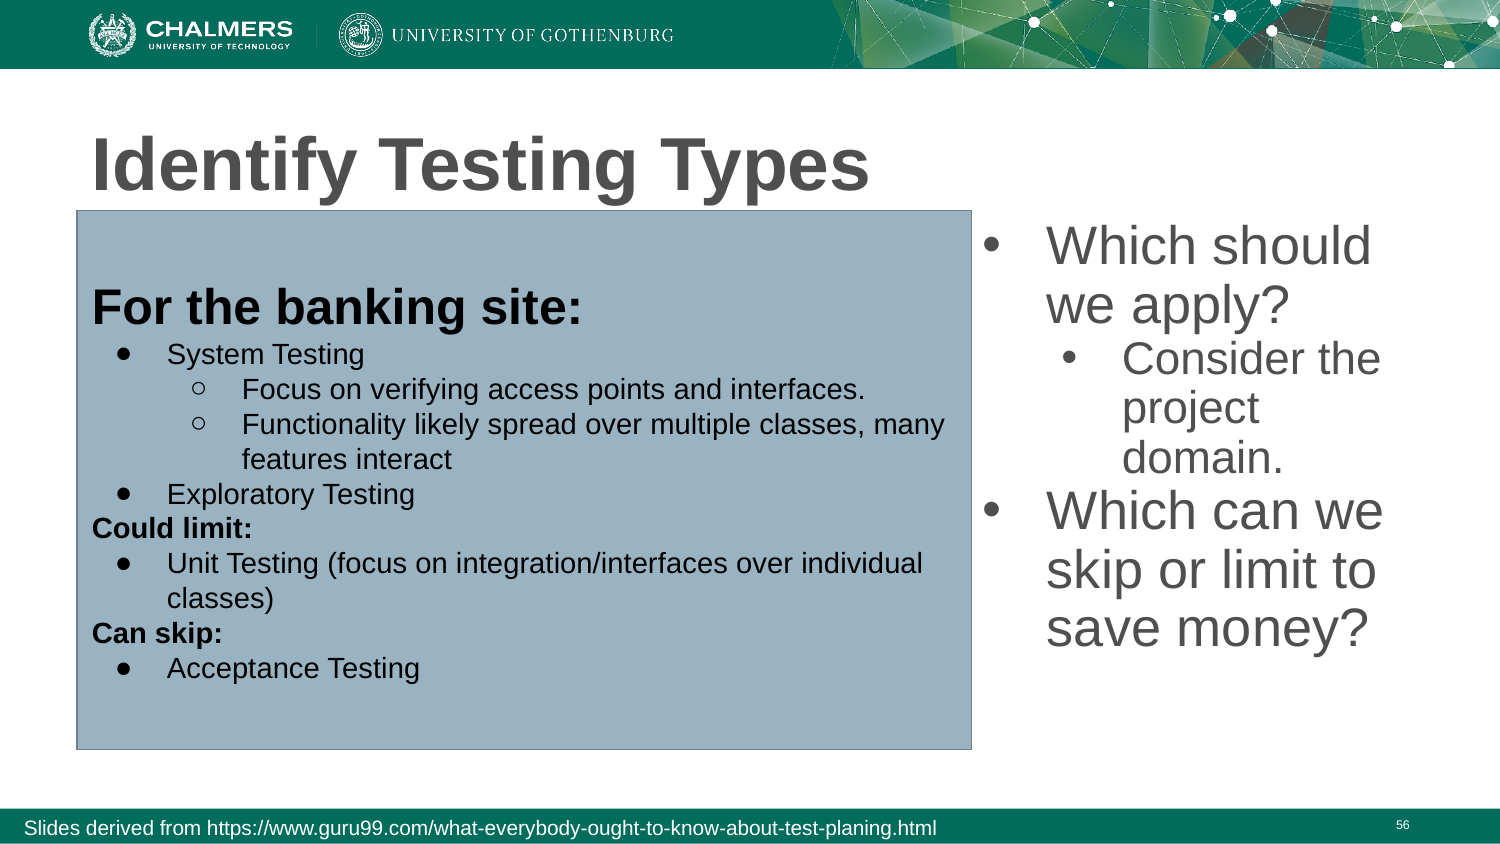

# Identify Testing Types
For the banking site:
System Testing
Focus on verifying access points and interfaces.
Functionality likely spread over multiple classes, many features interact
Exploratory Testing
Could limit:
Unit Testing (focus on integration/interfaces over individual classes)
Can skip:
Acceptance Testing
Which should we apply?
Consider the project domain.
Which can we skip or limit to save money?

Slides derived from https://www.guru99.com/what-everybody-ought-to-know-about-test-planing.html
56